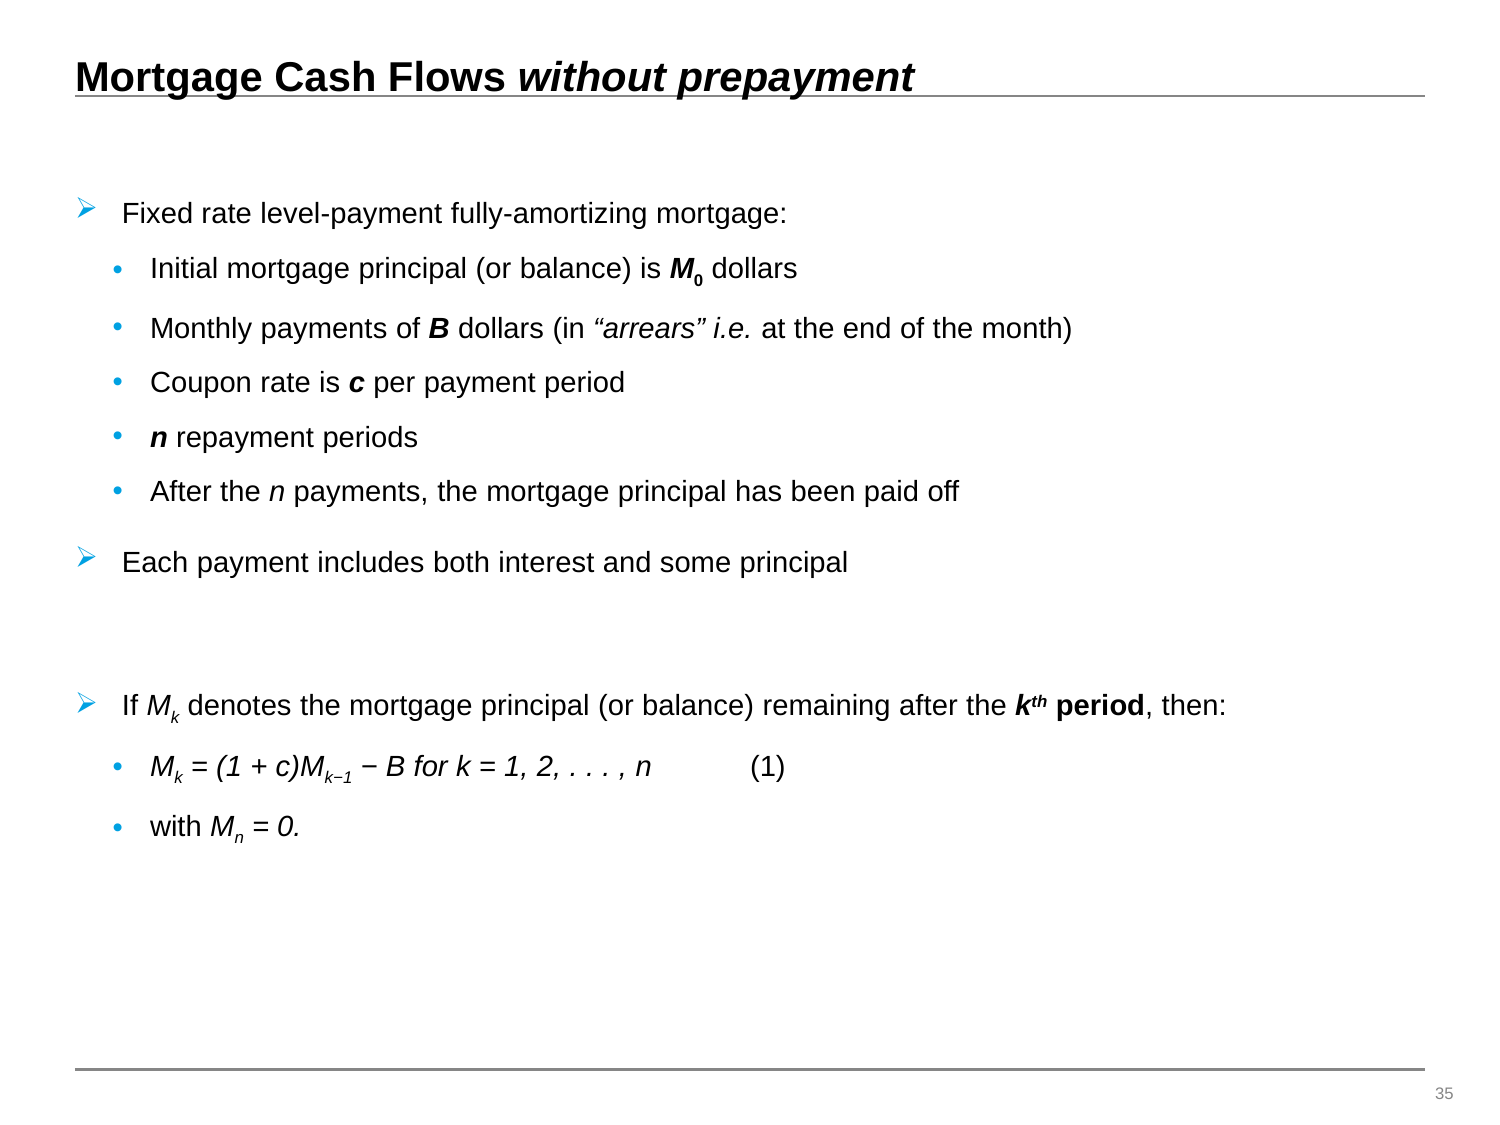

# Mortgage Cash Flows without prepayment
Fixed rate level-payment fully-amortizing mortgage:
Initial mortgage principal (or balance) is M0 dollars
Monthly payments of B dollars (in “arrears” i.e. at the end of the month)
Coupon rate is c per payment period
n repayment periods
After the n payments, the mortgage principal has been paid off
Each payment includes both interest and some principal

If Mk denotes the mortgage principal (or balance) remaining after the kth period, then:
Mk = (1 + c)Mk−1 − B for k = 1, 2, . . . , n	(1)
with Mn = 0.